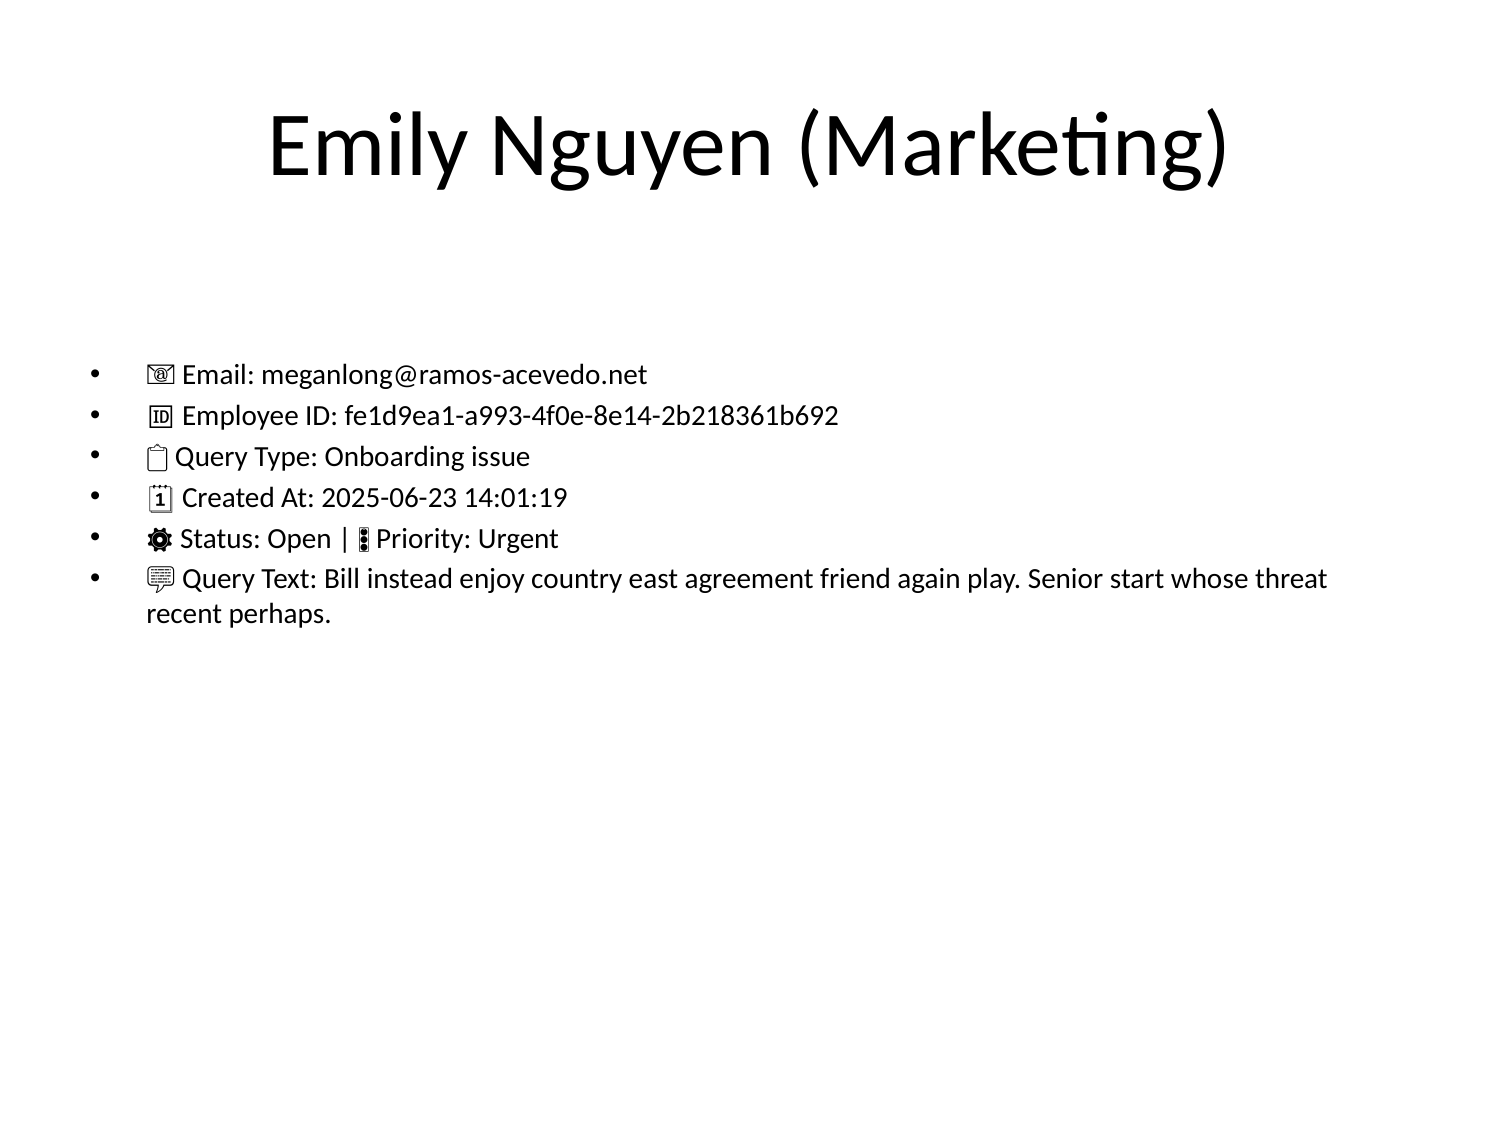

# Emily Nguyen (Marketing)

📧 Email: meganlong@ramos-acevedo.net
🆔 Employee ID: fe1d9ea1-a993-4f0e-8e14-2b218361b692
📋 Query Type: Onboarding issue
🗓 Created At: 2025-06-23 14:01:19
⚙ Status: Open | 🚦 Priority: Urgent
💬 Query Text: Bill instead enjoy country east agreement friend again play. Senior start whose threat recent perhaps.